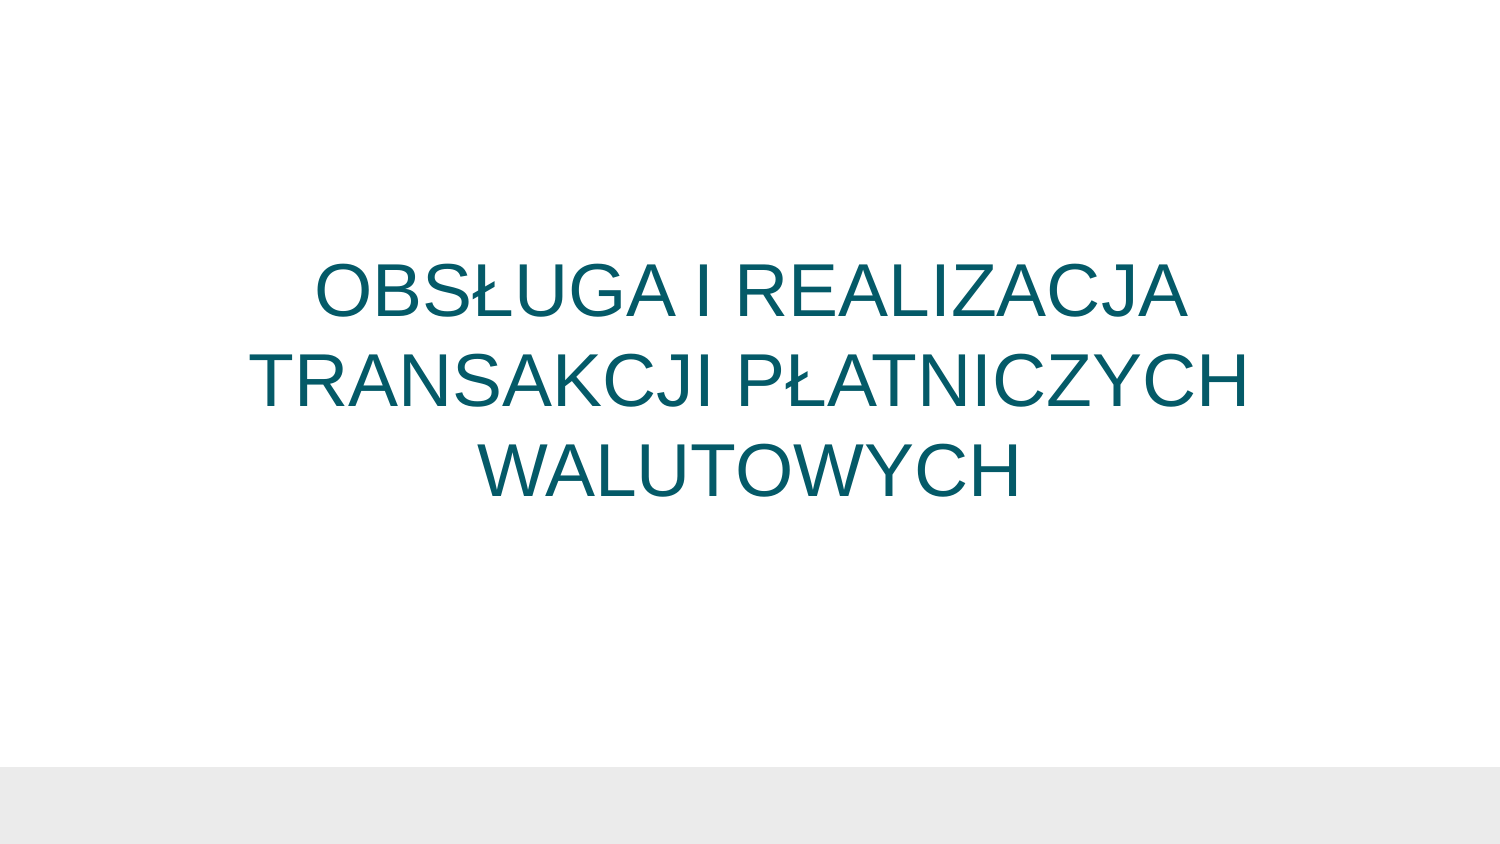

# OBSŁUGA I REALIZACJA TRANSAKCJI PŁATNICZYCH WALUTOWYCH